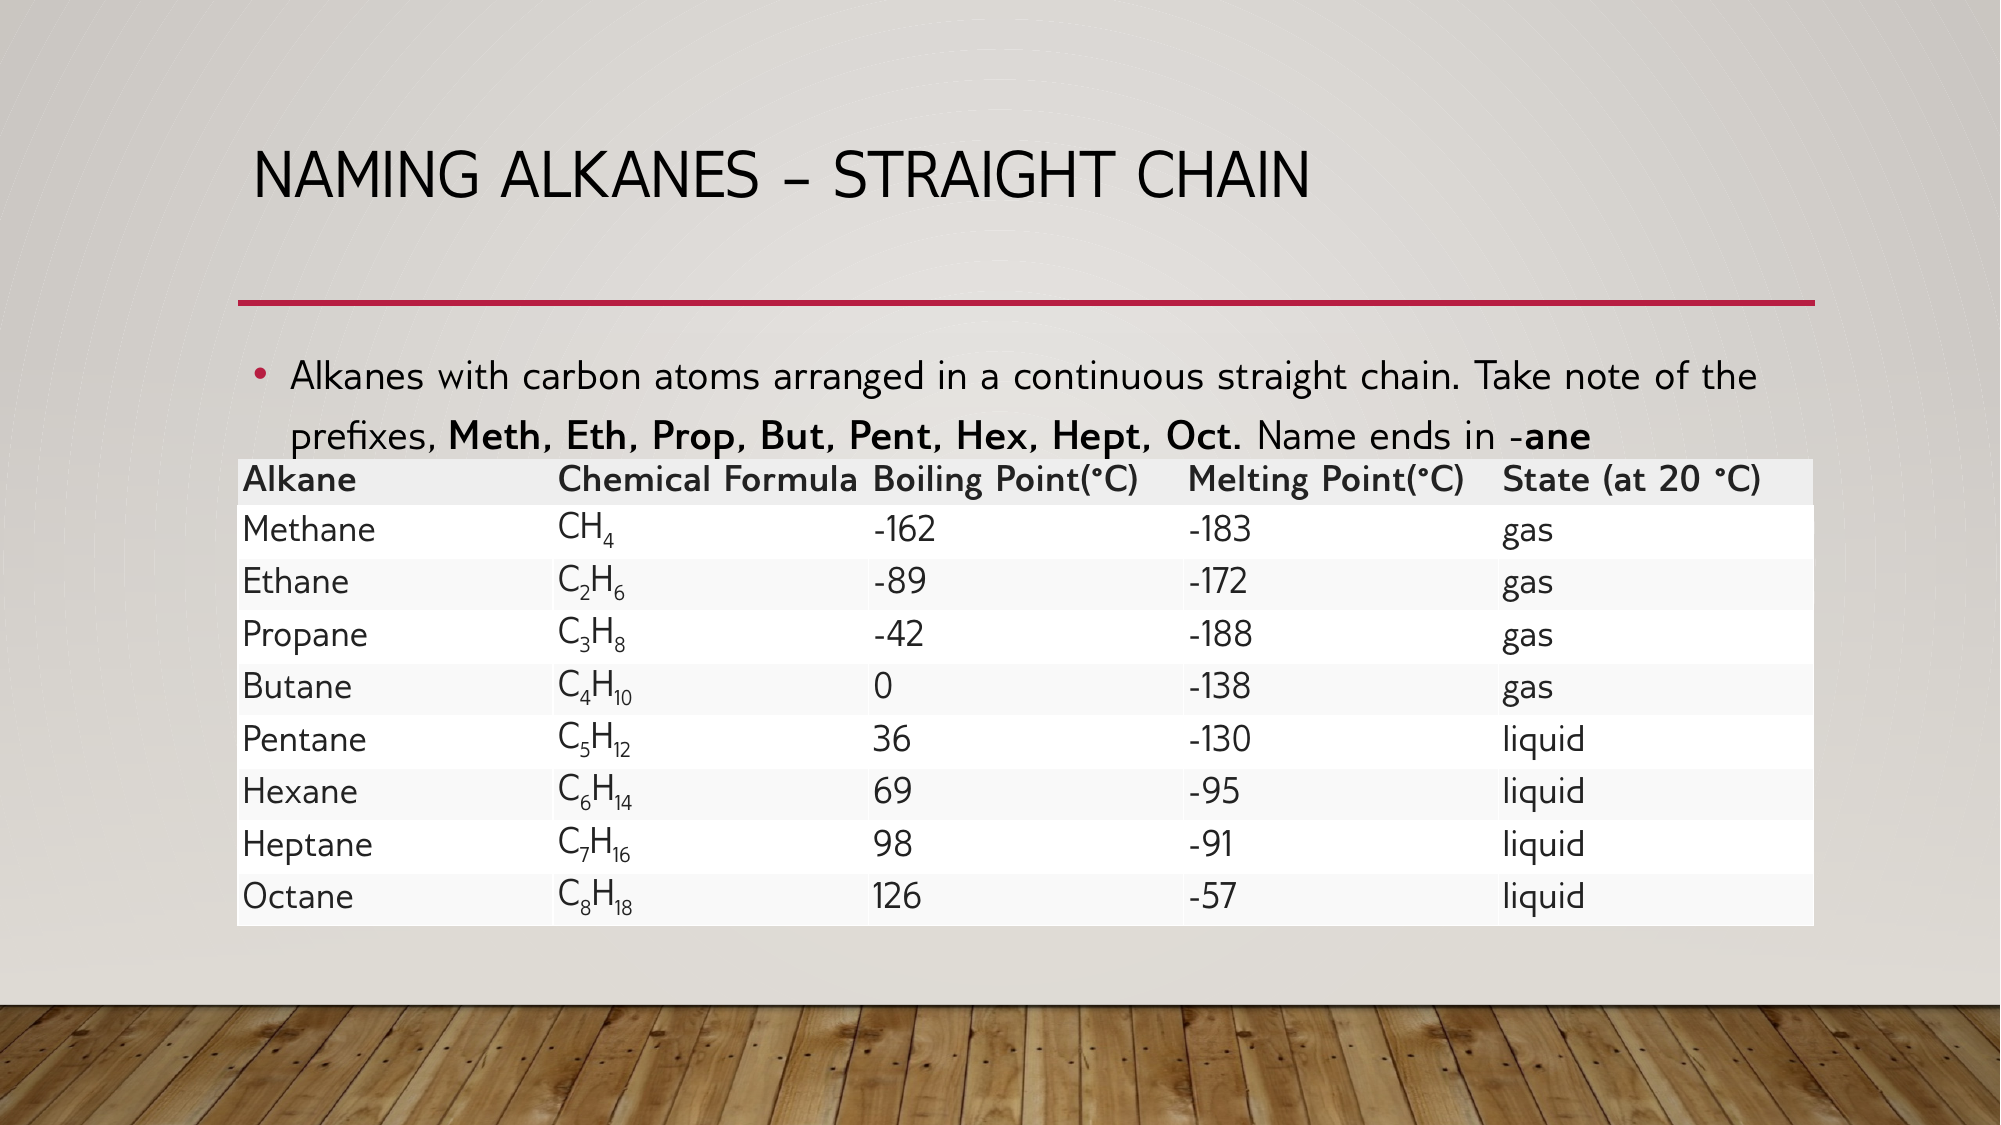

# Naming Alkanes – Straight chain
Alkanes with carbon atoms arranged in a continuous straight chain. Take note of the prefixes, Meth, Eth, Prop, But, Pent, Hex, Hept, Oct. Name ends in -ane

| Alkane | Chemical Formula | Boiling Point(°C) | Melting Point(°C) | State (at 20 °C) |
| --- | --- | --- | --- | --- |
| Methane | CH4 | -162 | -183 | gas |
| Ethane | C2H6 | -89 | -172 | gas |
| Propane | C3H8 | -42 | -188 | gas |
| Butane | C4H10 | 0 | -138 | gas |
| Pentane | C5H12 | 36 | -130 | liquid |
| Hexane | C6H14 | 69 | -95 | liquid |
| Heptane | C7H16 | 98 | -91 | liquid |
| Octane | C8H18 | 126 | -57 | liquid |